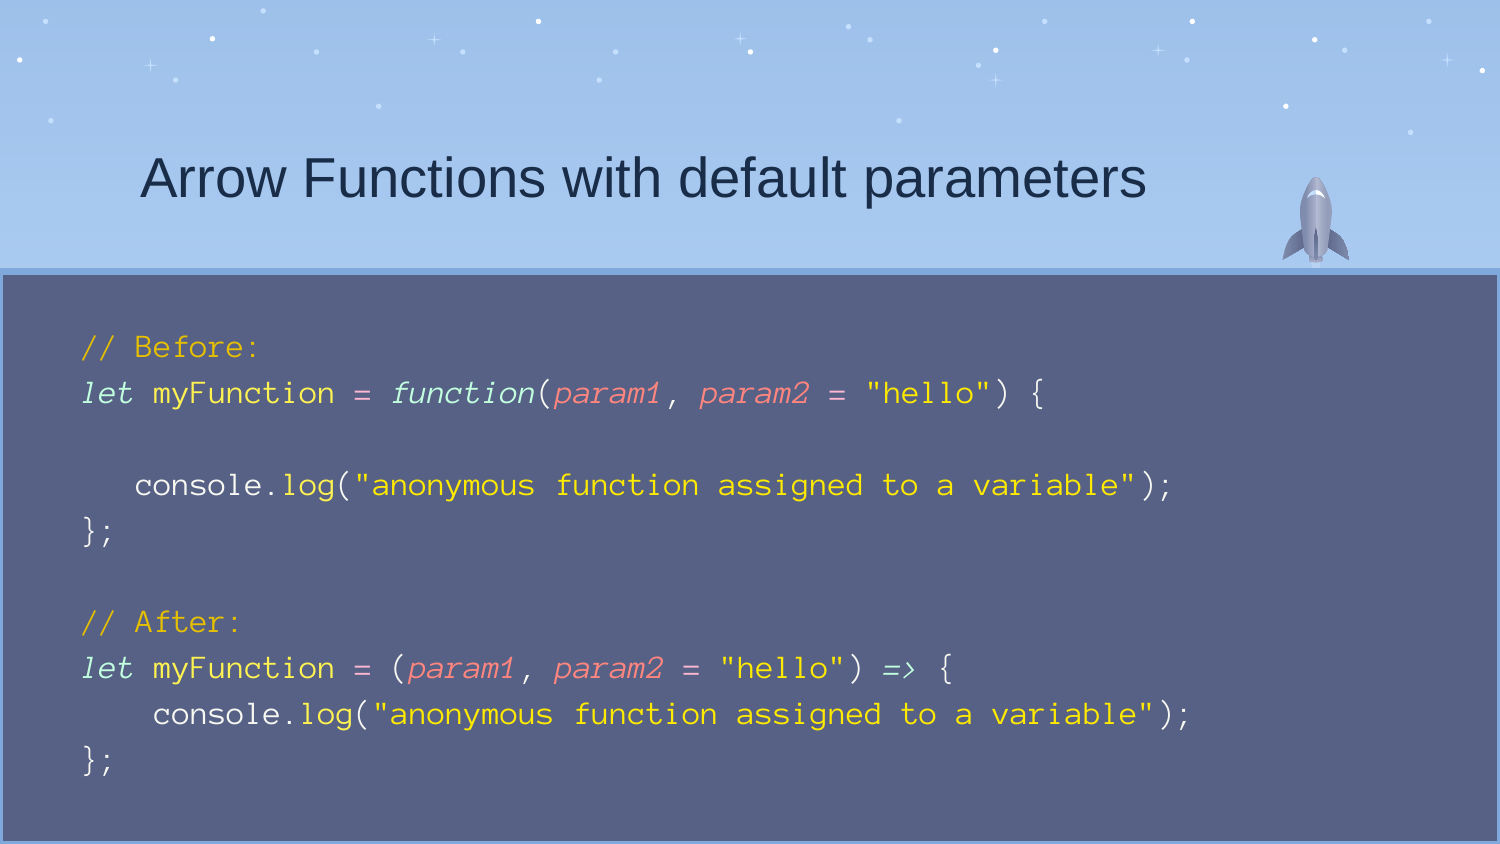

Arrow Functions with default parameters

// Before:
let myFunction = function(param1, param2 = "hello") {
   console.log("anonymous function assigned to a variable");
};

// After:
let myFunction = (param1, param2 = "hello") => {
    console.log("anonymous function assigned to a variable");
};